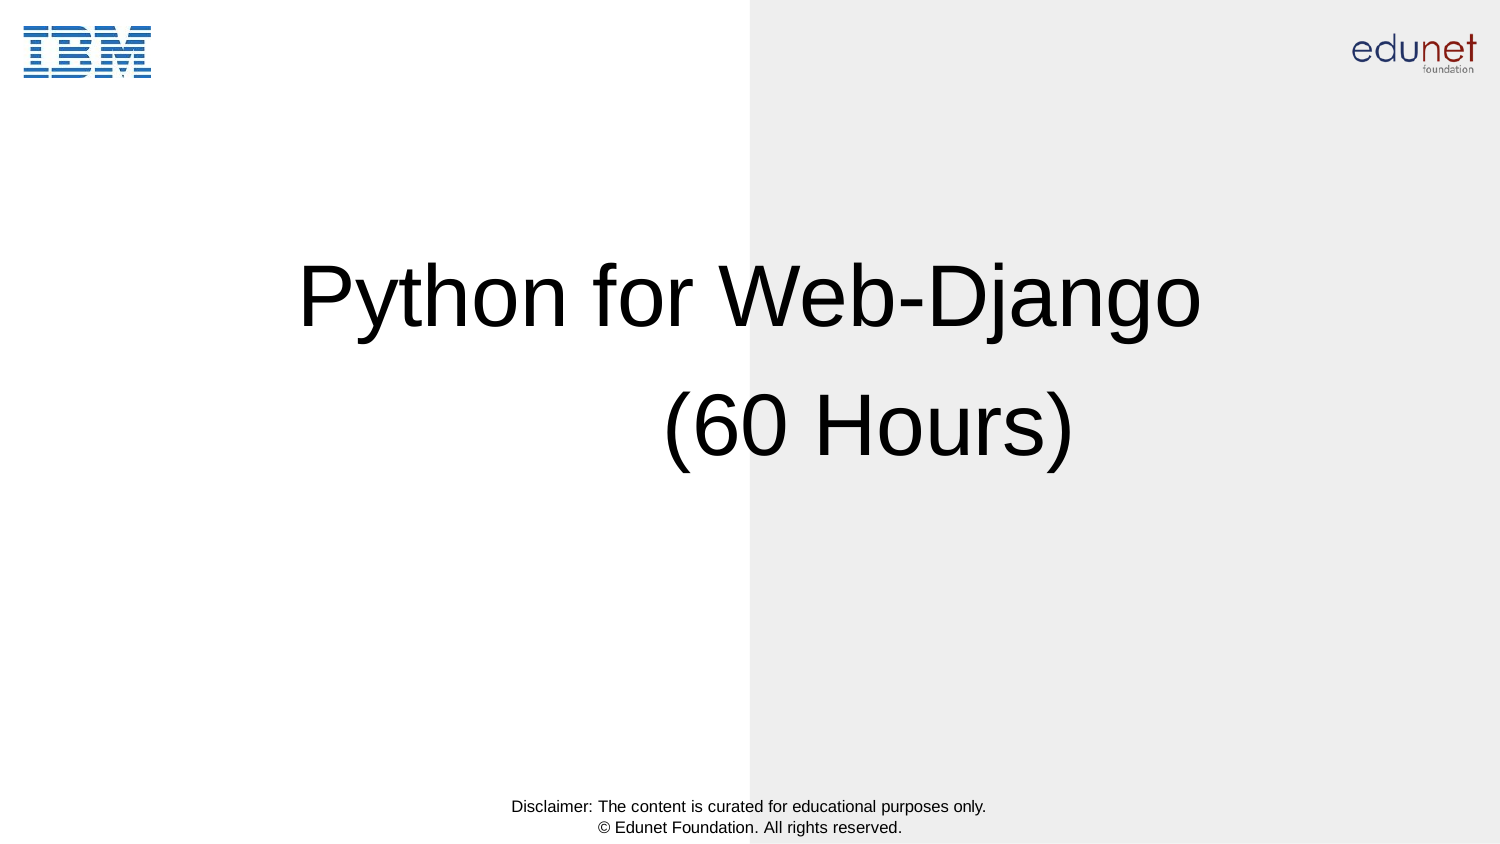

# Python for Web-Django (60 Hours)
Disclaimer: The content is curated for educational purposes only.
© Edunet Foundation. All rights reserved.